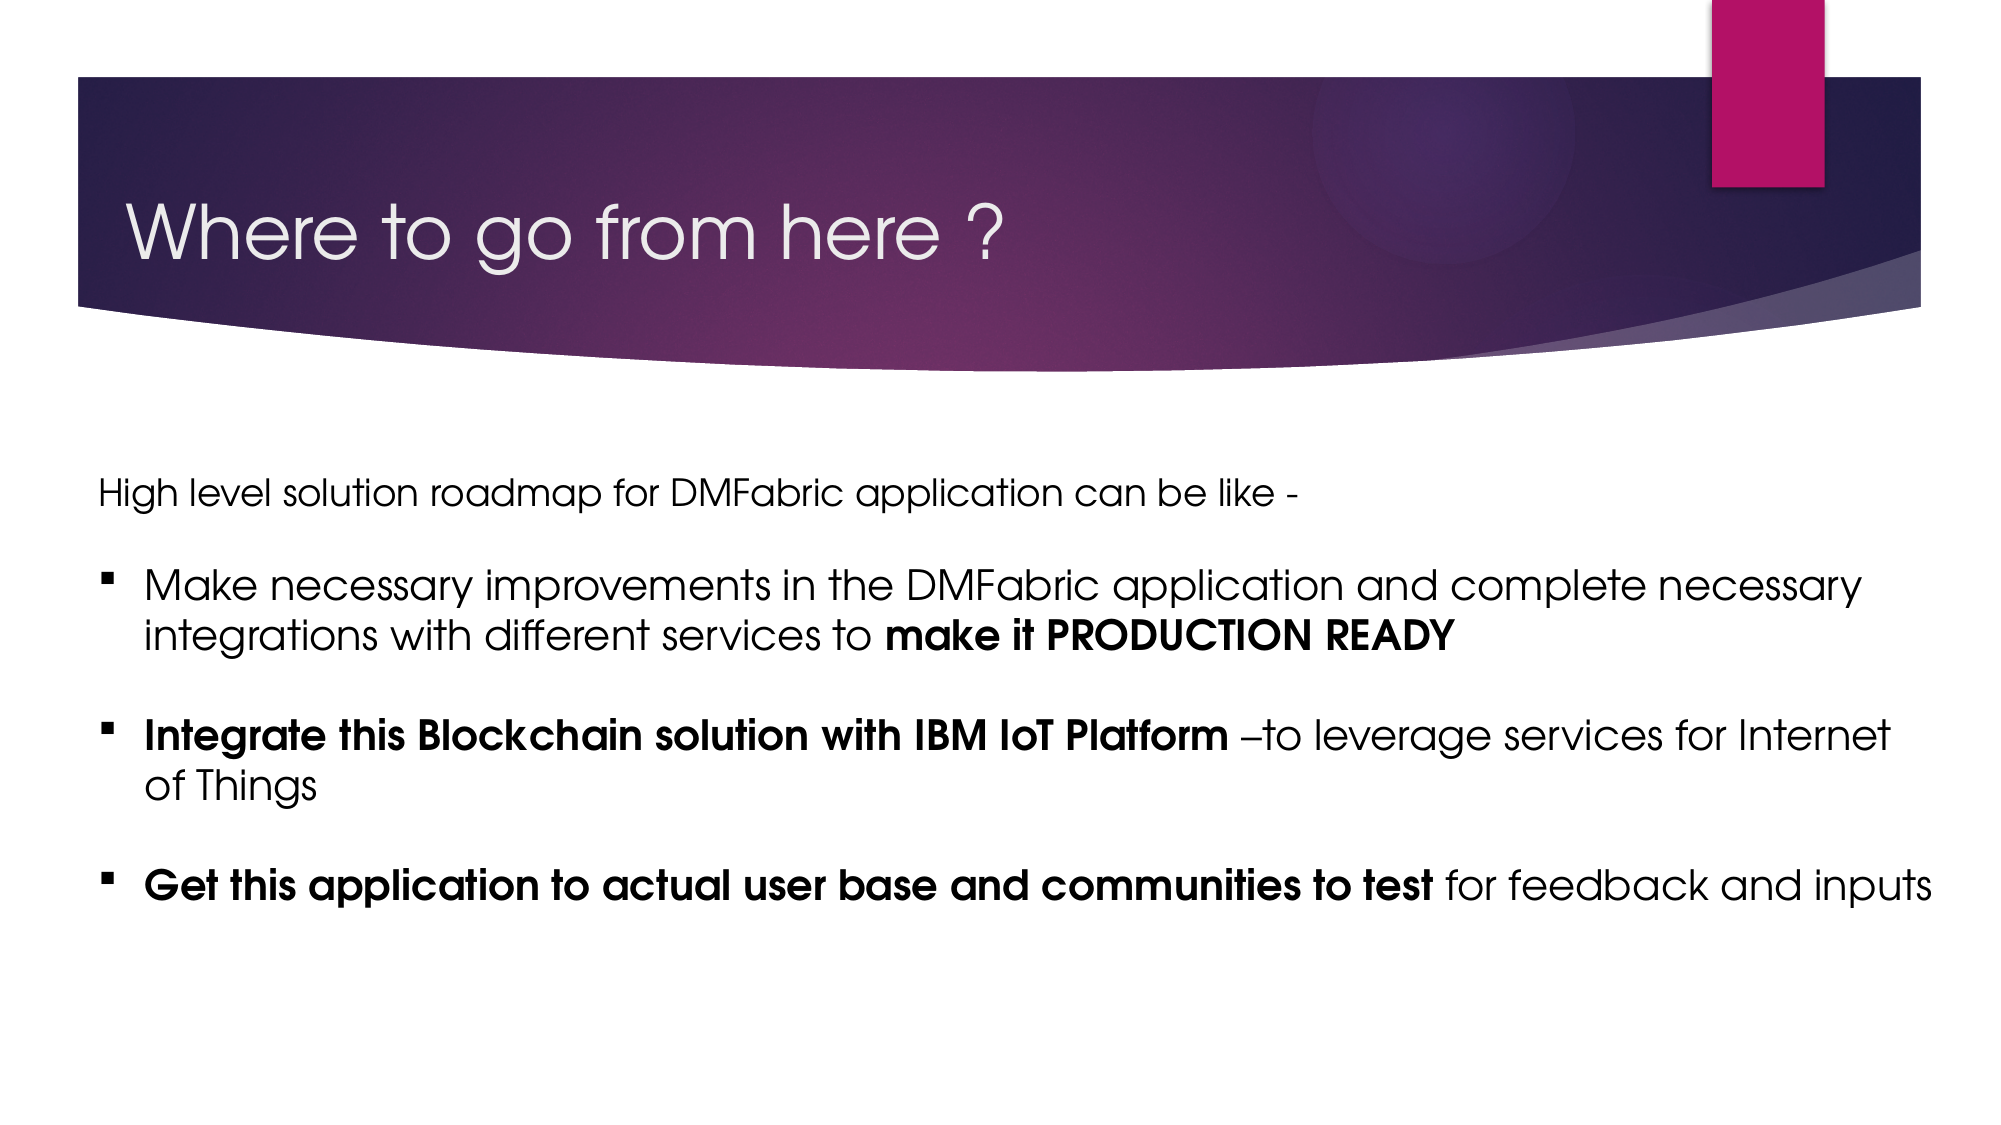

# Where to go from here ?
High level solution roadmap for DMFabric application can be like -

Make necessary improvements in the DMFabric application and complete necessary integrations with different services to make it PRODUCTION READY

Integrate this Blockchain solution with IBM IoT Platform –to leverage services for Internet of Things

Get this application to actual user base and communities to test for feedback and inputs